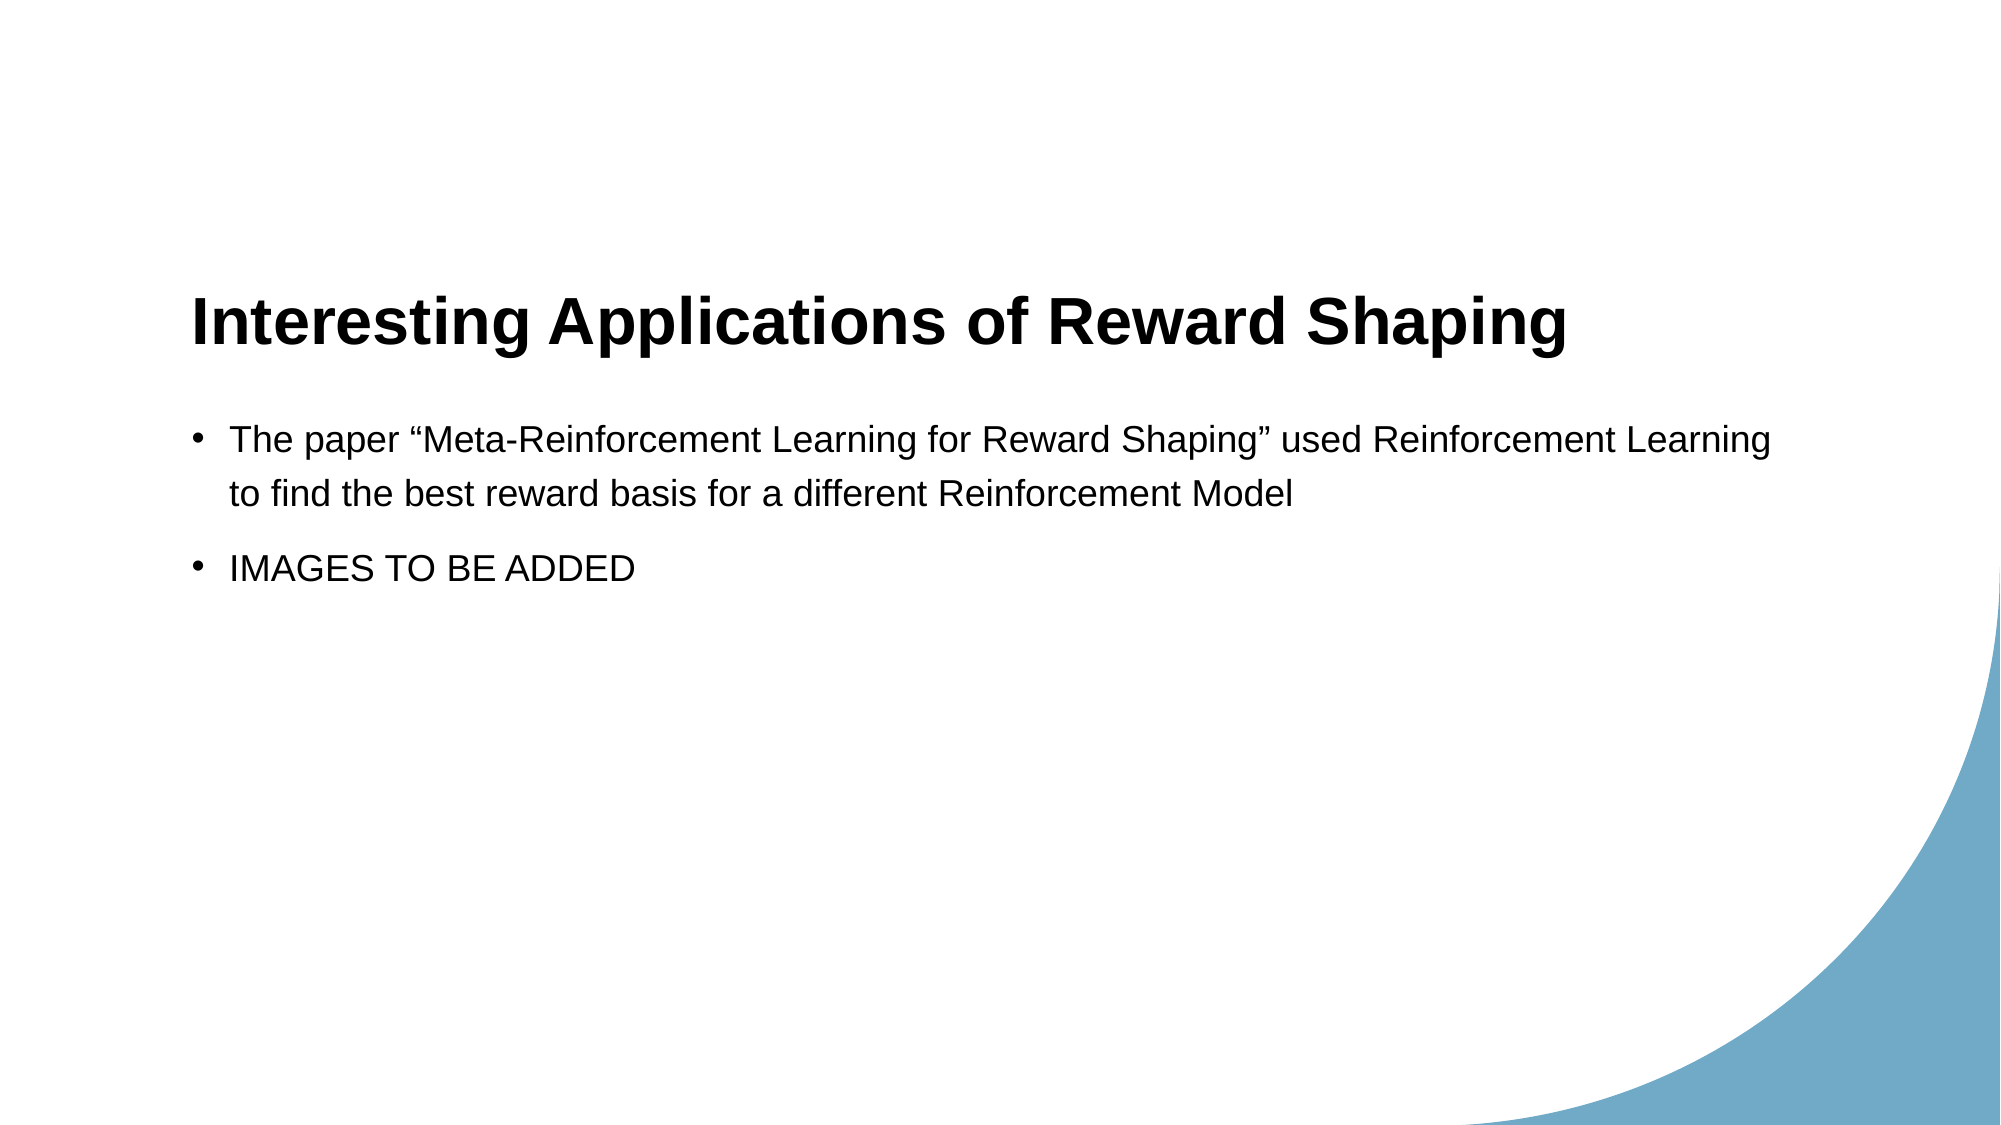

# Interesting Applications of Reward Shaping
The paper “Meta-Reinforcement Learning for Reward Shaping” used Reinforcement Learning to find the best reward basis for a different Reinforcement Model
IMAGES TO BE ADDED